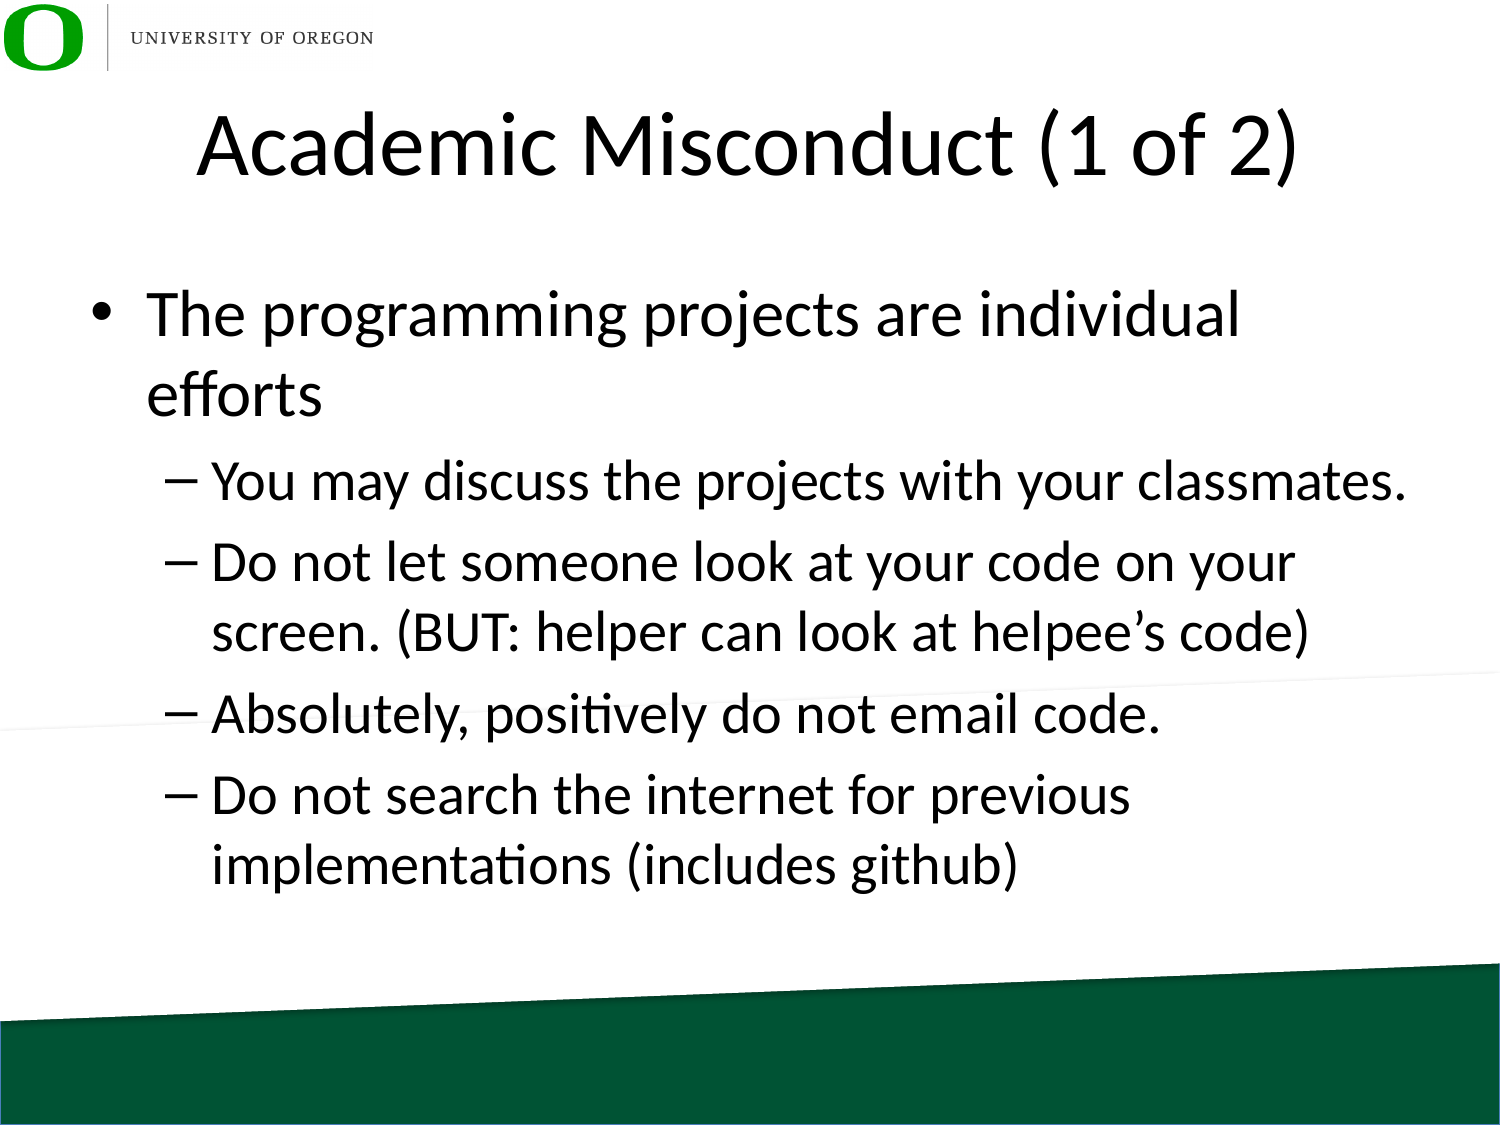

# Academic Misconduct (1 of 2)
The programming projects are individual efforts
You may discuss the projects with your classmates.
Do not let someone look at your code on your screen. (BUT: helper can look at helpee’s code)
Absolutely, positively do not email code.
Do not search the internet for previous implementations (includes github)